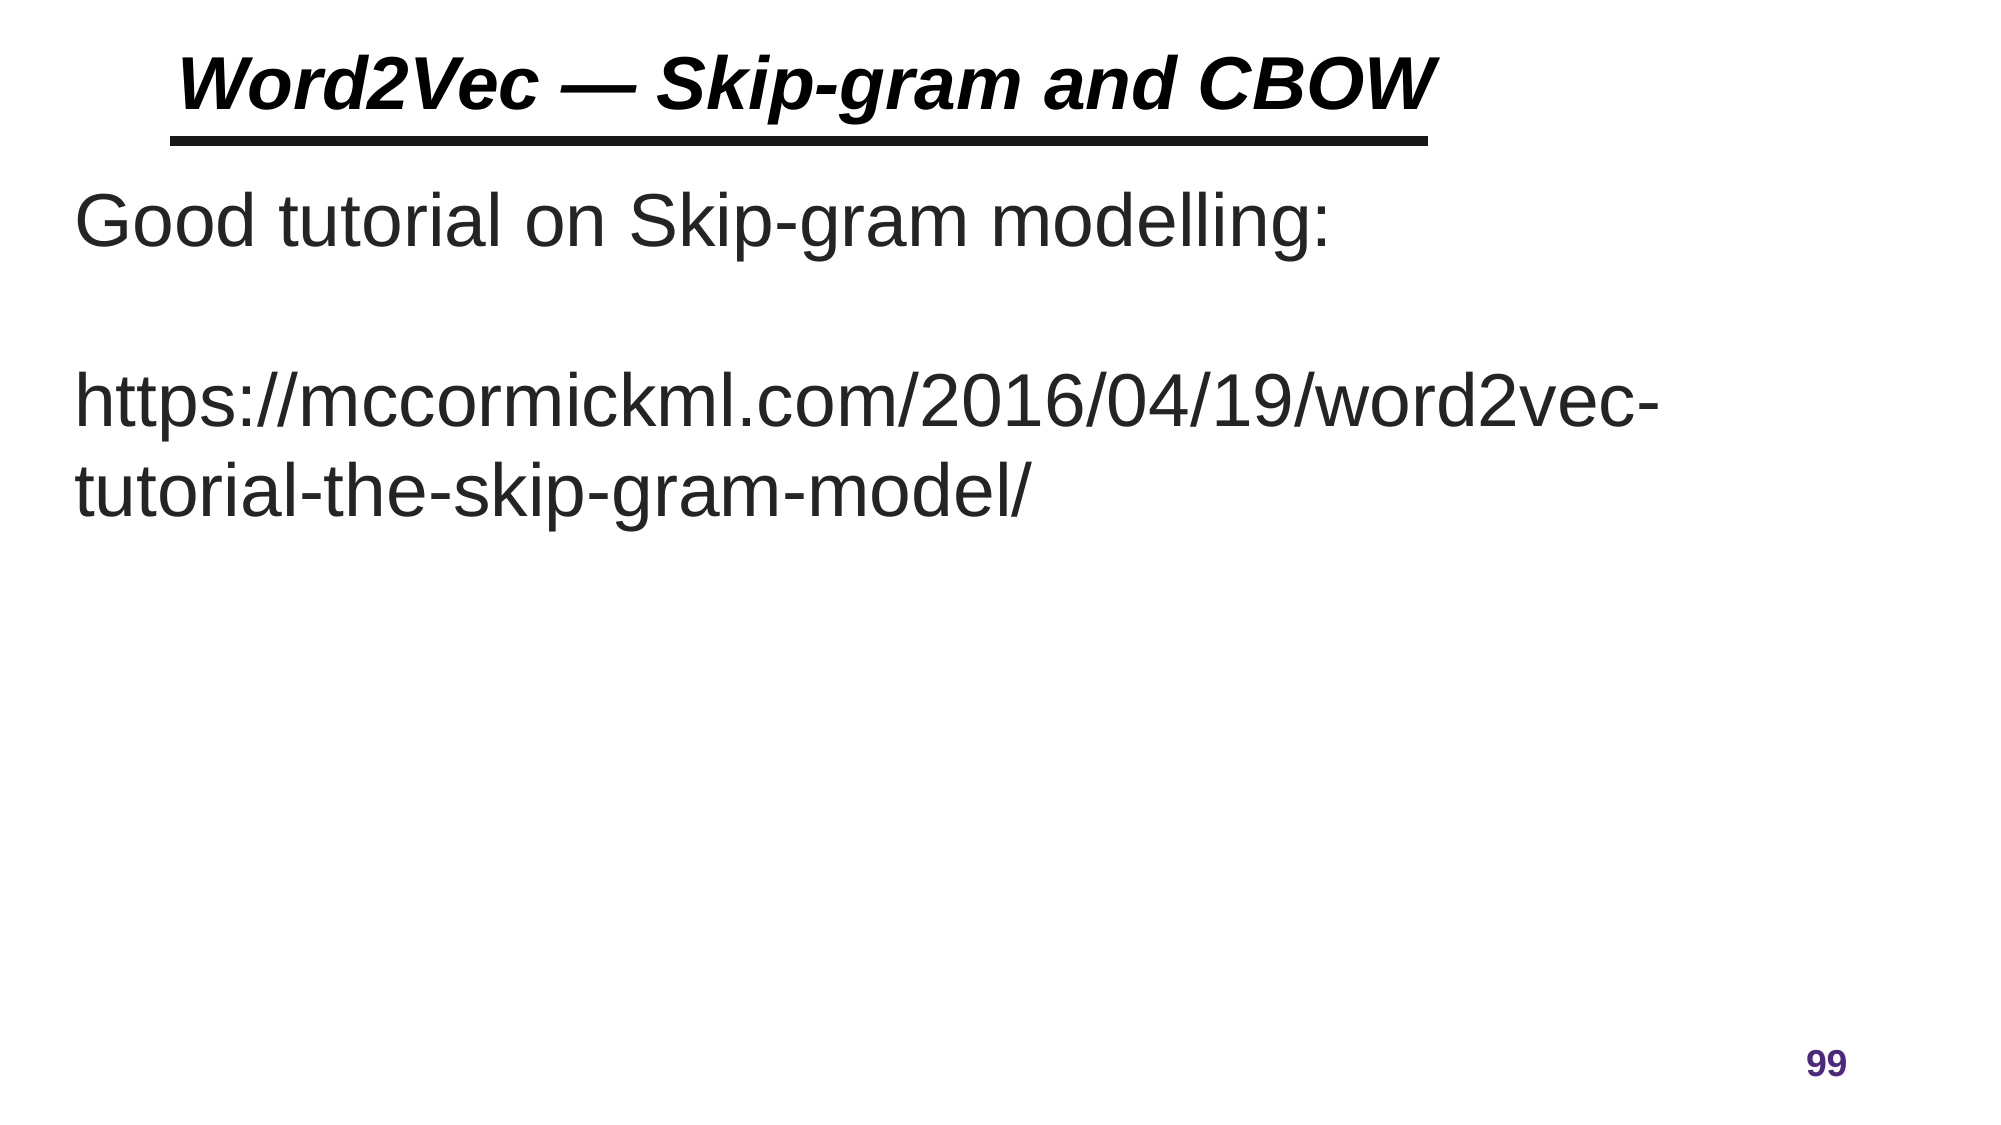

# Word2Vec — Skip-gram and CBOW
Good tutorial on Skip-gram modelling:

https://mccormickml.com/2016/04/19/word2vec-tutorial-the-skip-gram-model/

Myth
Outcome